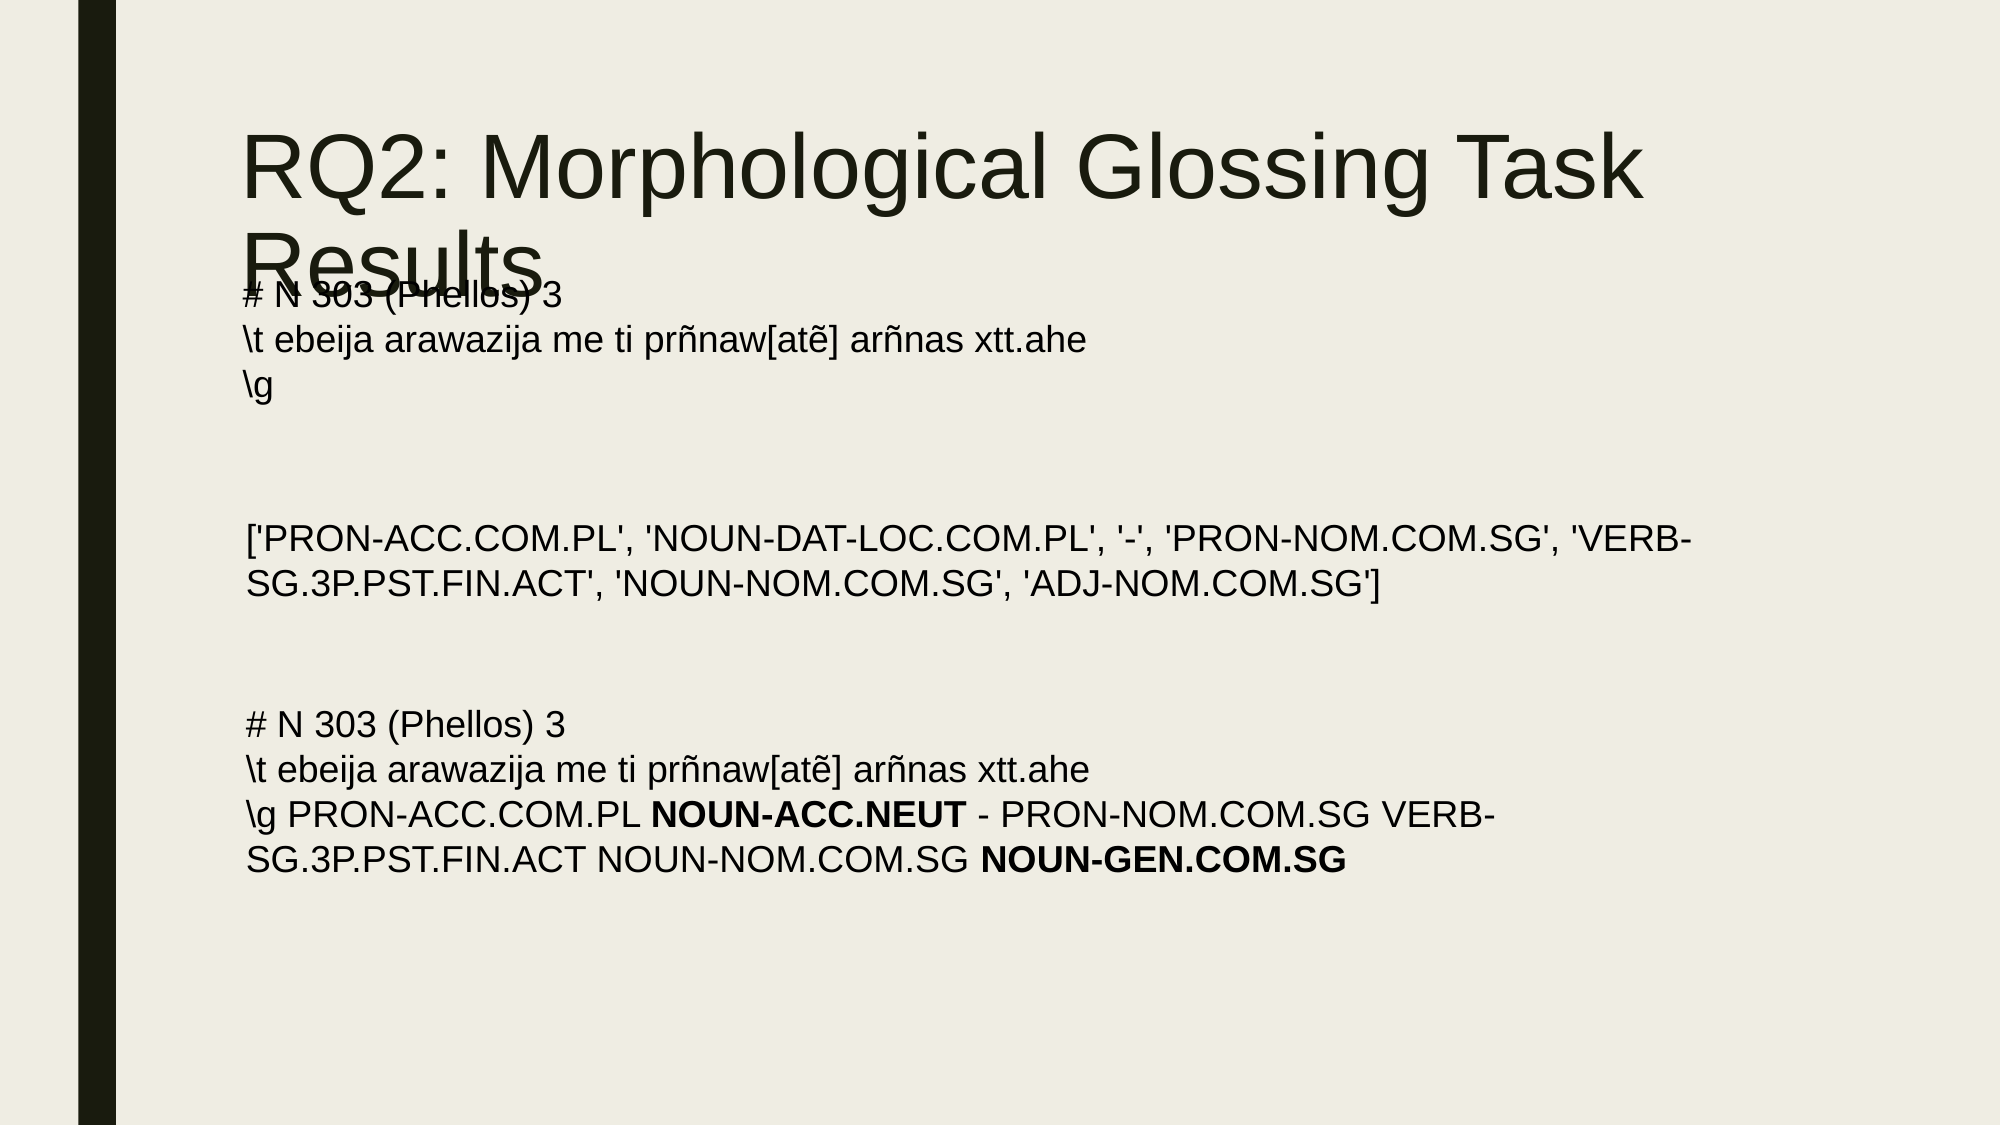

# RQ2: Morphological Glossing Task Results
# N 303 (Phellos) 3 \t ebeija arawazija me ti prñnaw[atẽ] arñnas xtt.ahe
\g

['PRON-ACC.COM.PL', 'NOUN-DAT-LOC.COM.PL', '-', 'PRON-NOM.COM.SG', 'VERB-SG.3P.PST.FIN.ACT', 'NOUN-NOM.COM.SG', 'ADJ-NOM.COM.SG']
# N 303 (Phellos) 3 \t ebeija arawazija me ti prñnaw[atẽ] arñnas xtt.ahe
\g PRON-ACC.COM.PL NOUN-ACC.NEUT - PRON-NOM.COM.SG VERB-SG.3P.PST.FIN.ACT NOUN-NOM.COM.SG NOUN-GEN.COM.SG